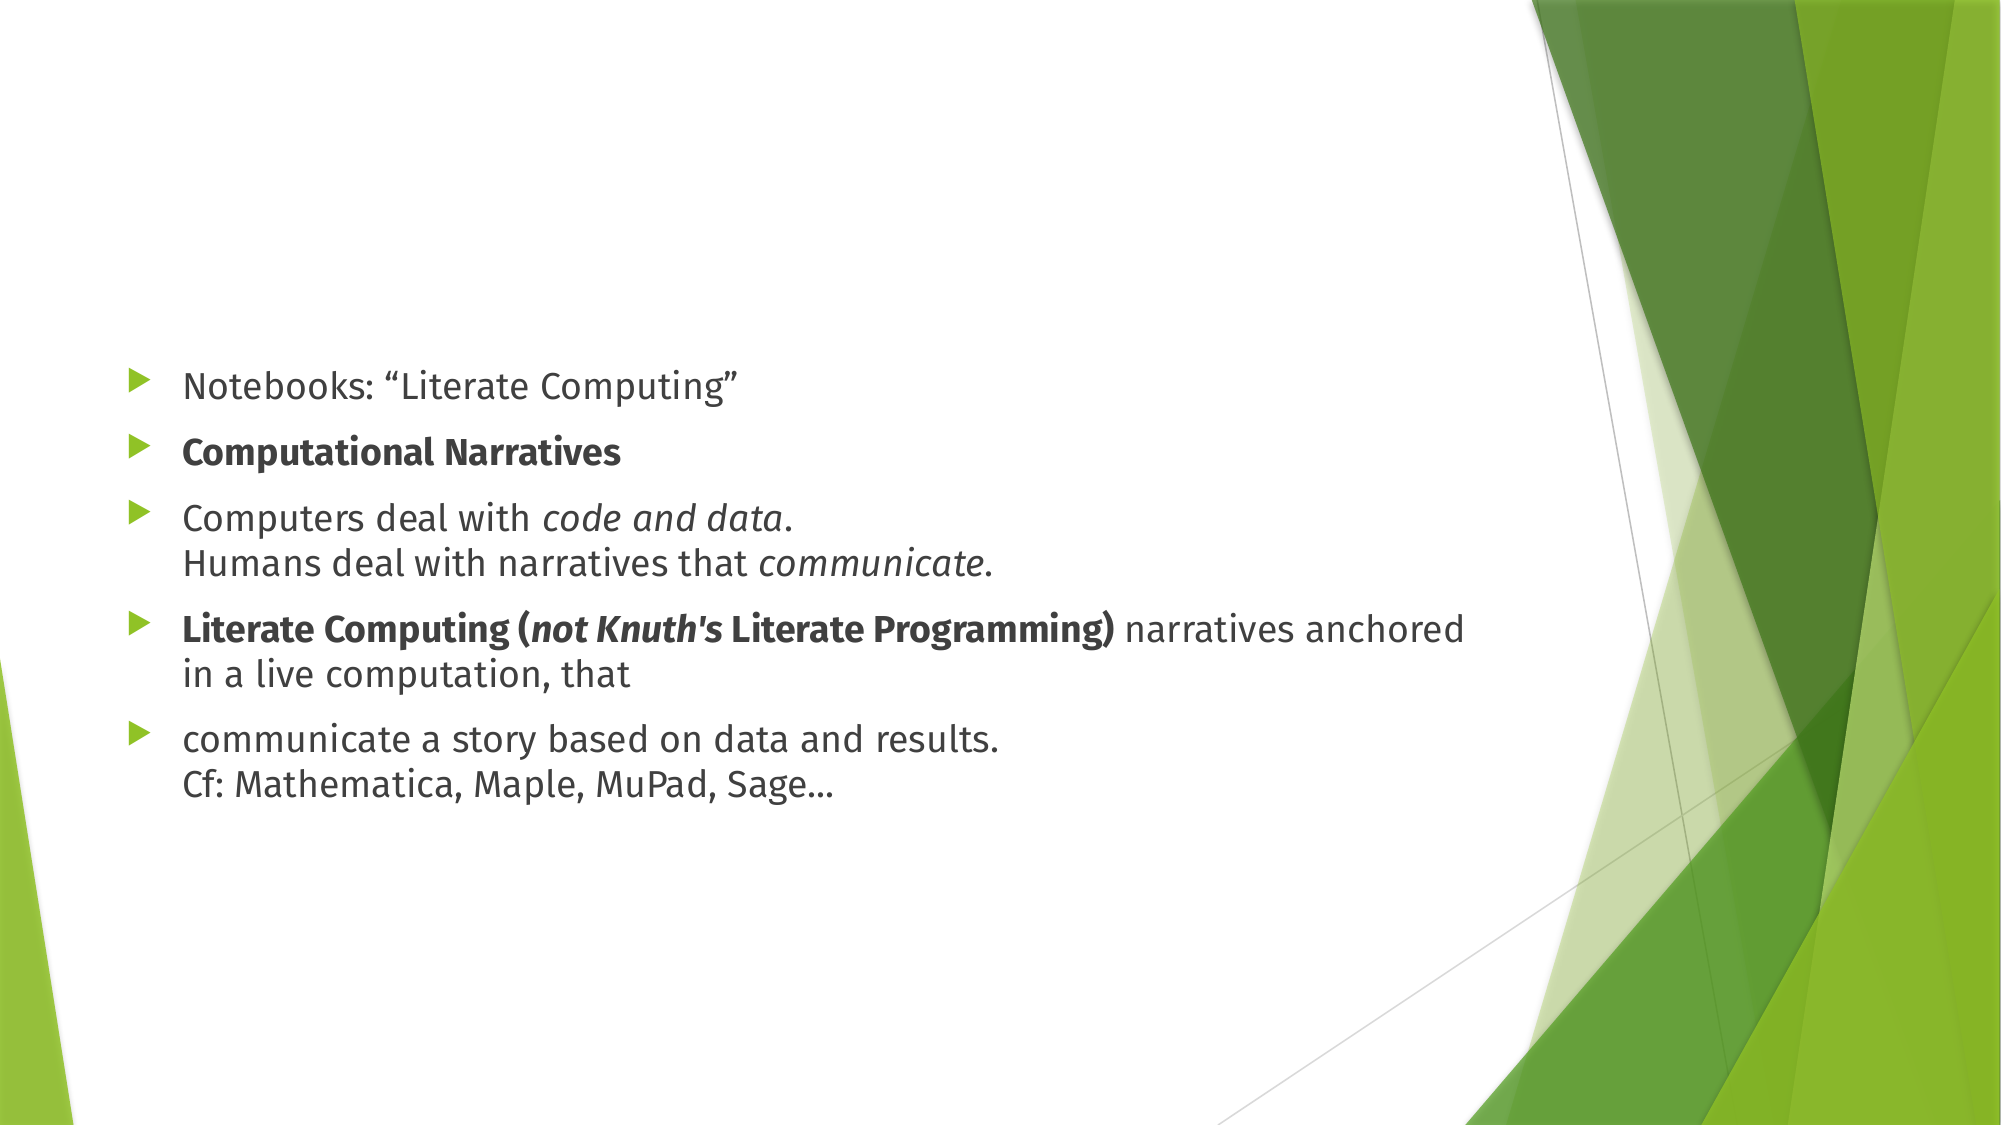

#
Notebooks: “Literate Computing”
Computational Narratives
Computers deal with code and data.
Humans deal with narratives that communicate.
Literate Computing (not Knuth's Literate Programming) narratives anchored in a live computation, that
communicate a story based on data and results.
Cf: Mathematica, Maple, MuPad, Sage...